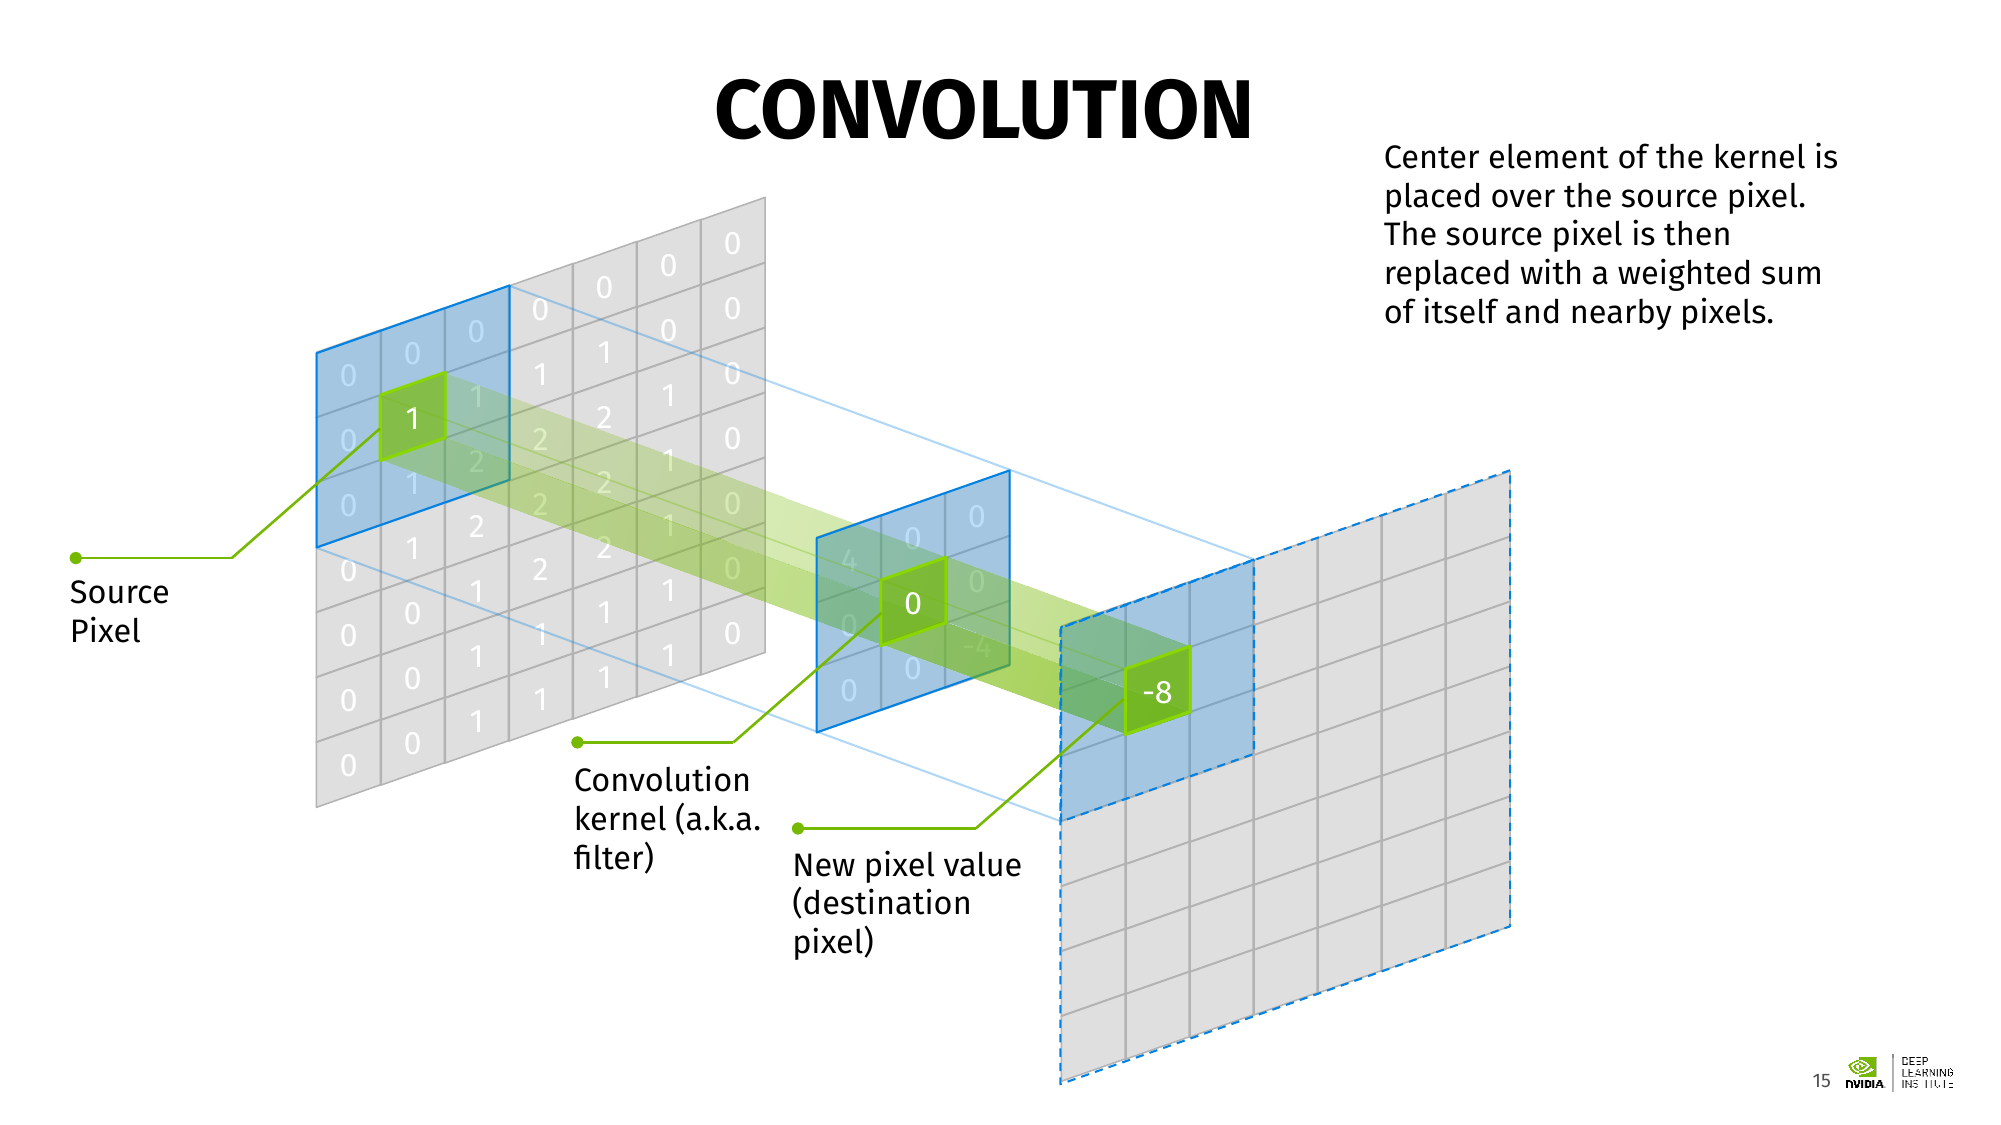

# CONVOLUTION
Center element of the kernel is placed over the source pixel. The source pixel is then replaced with a weighted sum of itself and nearby pixels.

0

0

0

0

0

0

0

0

0

1

1

1

1

1

0

1

2

2

2

1

1

0

1

2

2

2

1

1

0

1

2

2

1

1

1

0

1

1

1

0

0

0

0

0

0

0

0

0

0

1

0

0

4

0

0

0

-4

0

0

Source Pixel

0

-8
Convolution kernel (a.k.a. filter)
New pixel value (destination pixel)